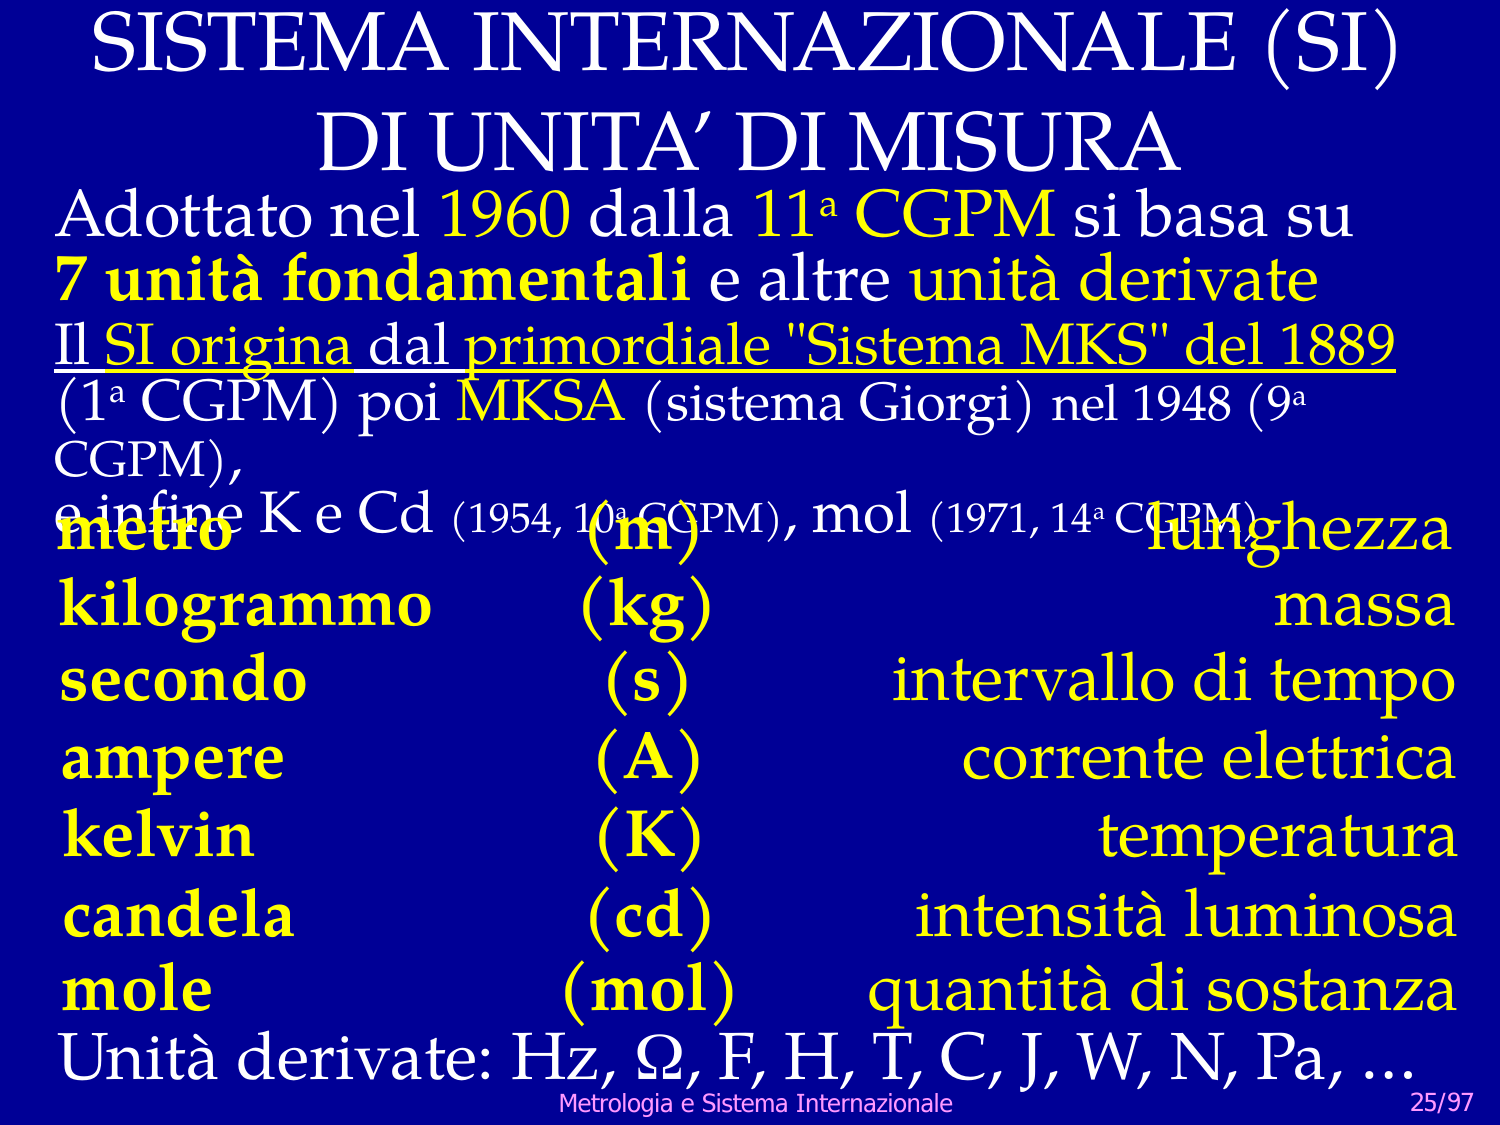

# SISTEMA INTERNAZIONALE (SI) DI UNITA’ DI MISURA
Adottato nel 1960 dalla 11a CGPM si basa su
7 unità fondamentali e altre unità derivate
Il SI origina dal primordiale "Sistema MKS" del 1889 (1a CGPM) poi MKSA (sistema Giorgi) nel 1948 (9a CGPM),
e infine K e Cd (1954, 10a CGPM), mol (1971, 14a CGPM)
metro	(m)	lunghezza
kilogrammo	(kg)	massa
secondo	(s)	intervallo di tempo
ampere	(A)	corrente elettrica
kelvin	(K)	temperatura
candela	(cd)	intensità luminosa
mole	(mol)	quantità di sostanza
Unità derivate: Hz, Ω, F, H, T, C, J, W, N, Pa, …
Metrologia e Sistema Internazionale